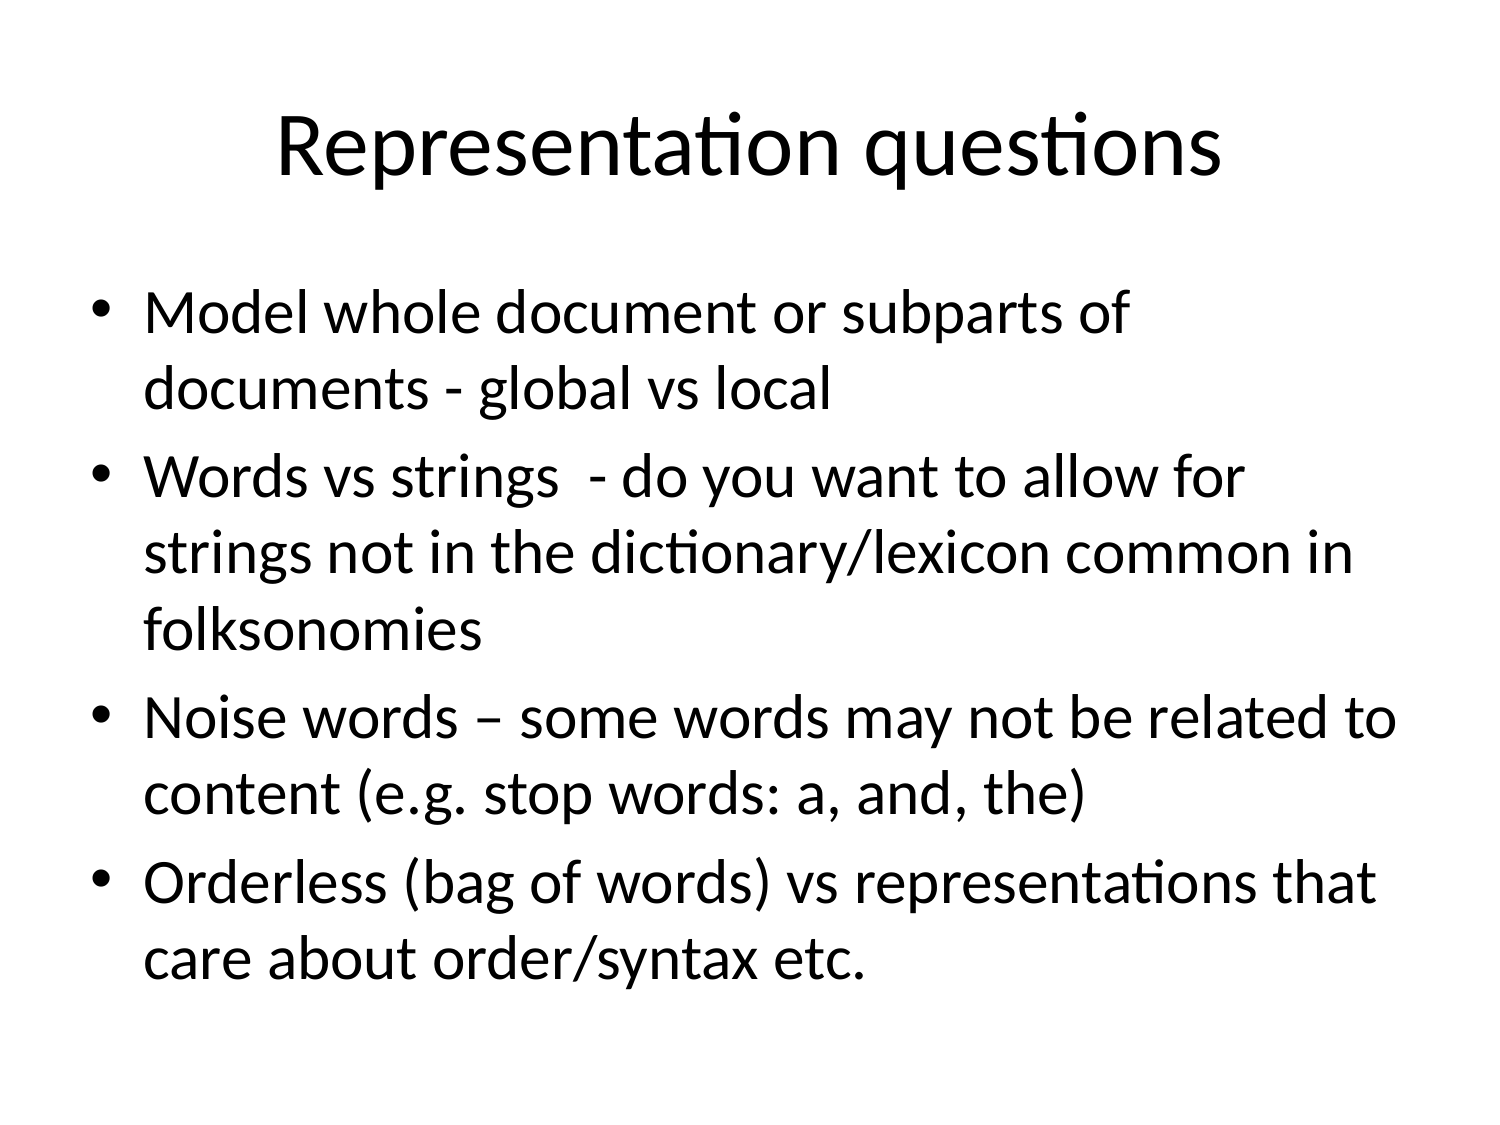

# Representation questions
Model whole document or subparts of documents - global vs local
Words vs strings  - do you want to allow for strings not in the dictionary/lexicon common in folksonomies
Noise words – some words may not be related to content (e.g. stop words: a, and, the)
Orderless (bag of words) vs representations that care about order/syntax etc.